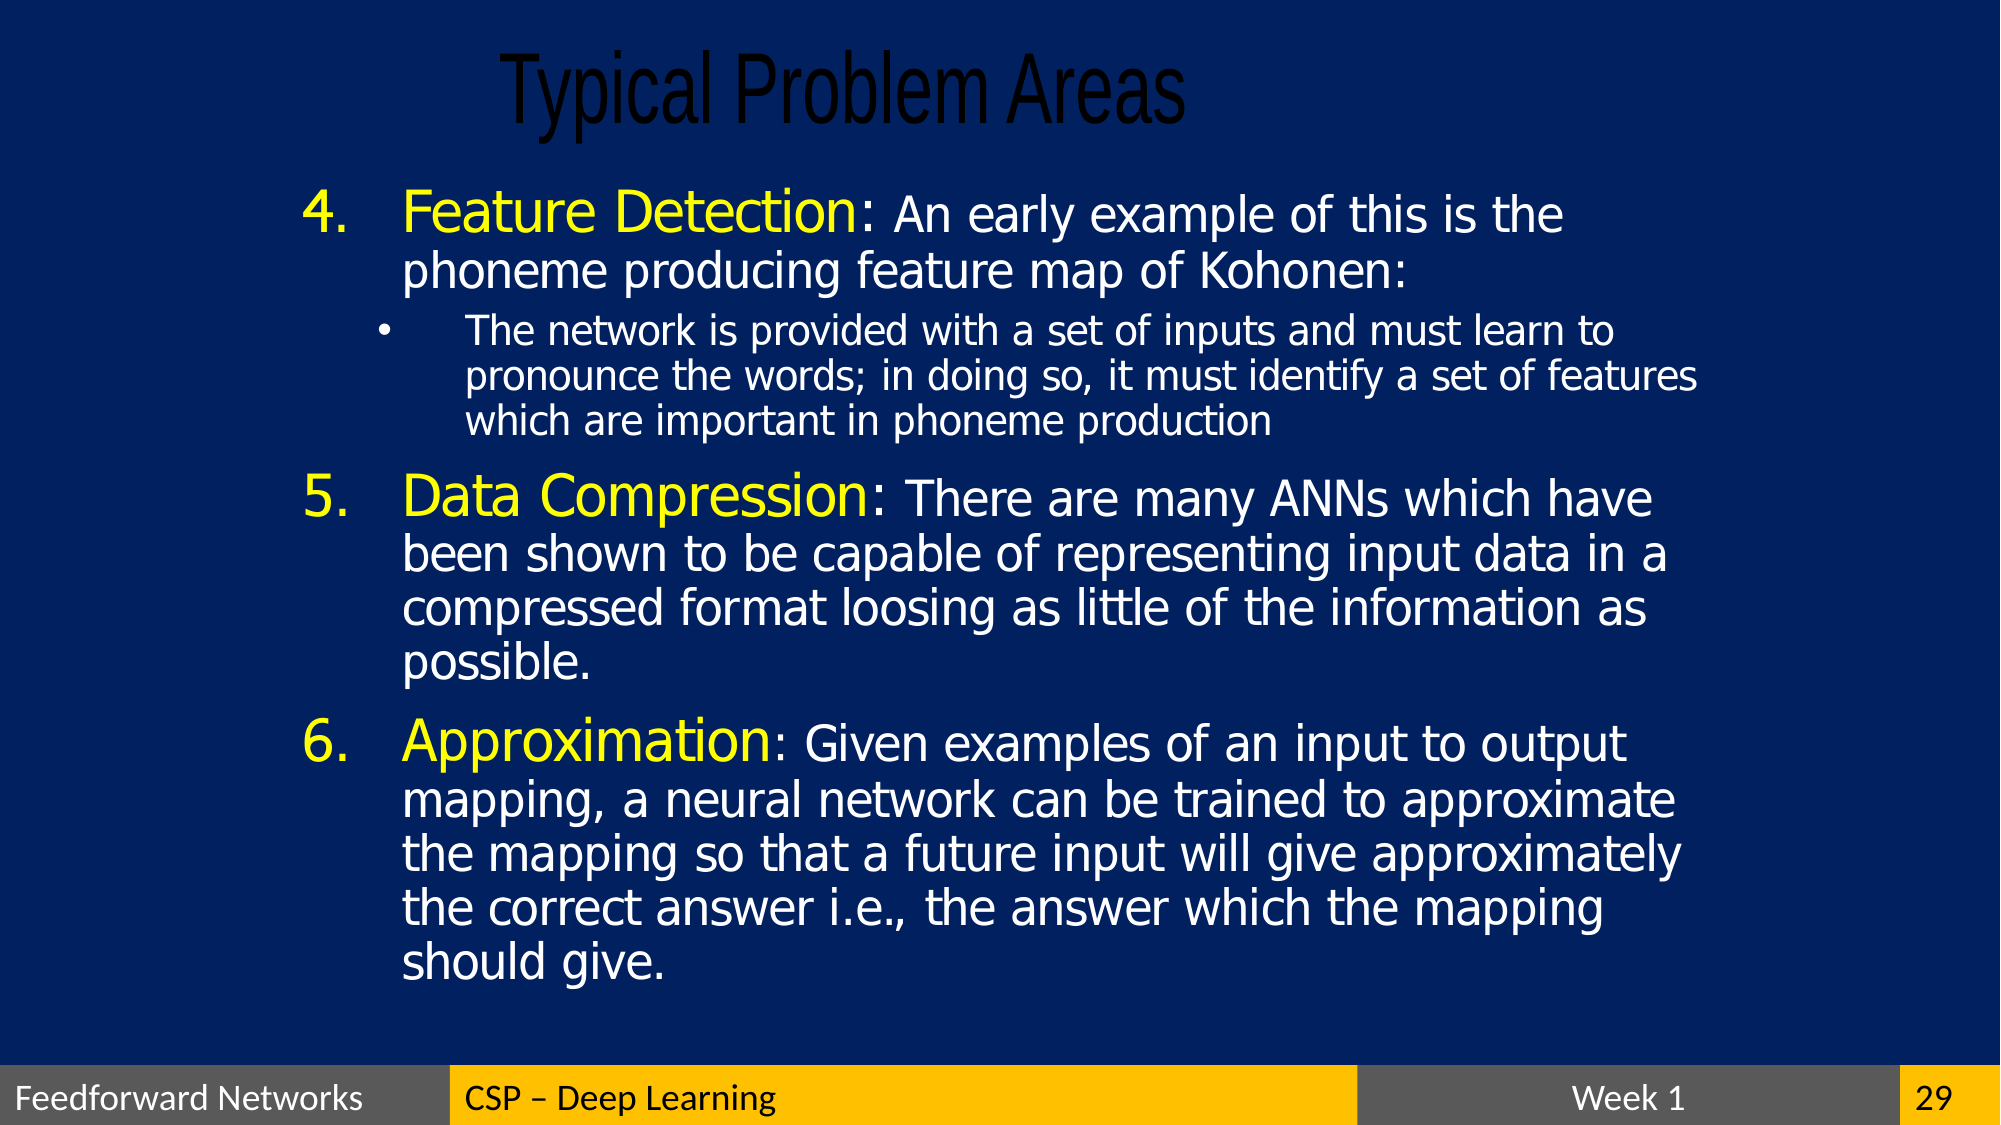

Typical Problem Areas
Feature Detection: An early example of this is the phoneme producing feature map of Kohonen:
The network is provided with a set of inputs and must learn to pronounce the words; in doing so, it must identify a set of features which are important in phoneme production
Data Compression: There are many ANNs which have been shown to be capable of representing input data in a compressed format loosing as little of the information as possible.
Approximation: Given examples of an input to output mapping, a neural network can be trained to approximate the mapping so that a future input will give approximately the correct answer i.e., the answer which the mapping should give.